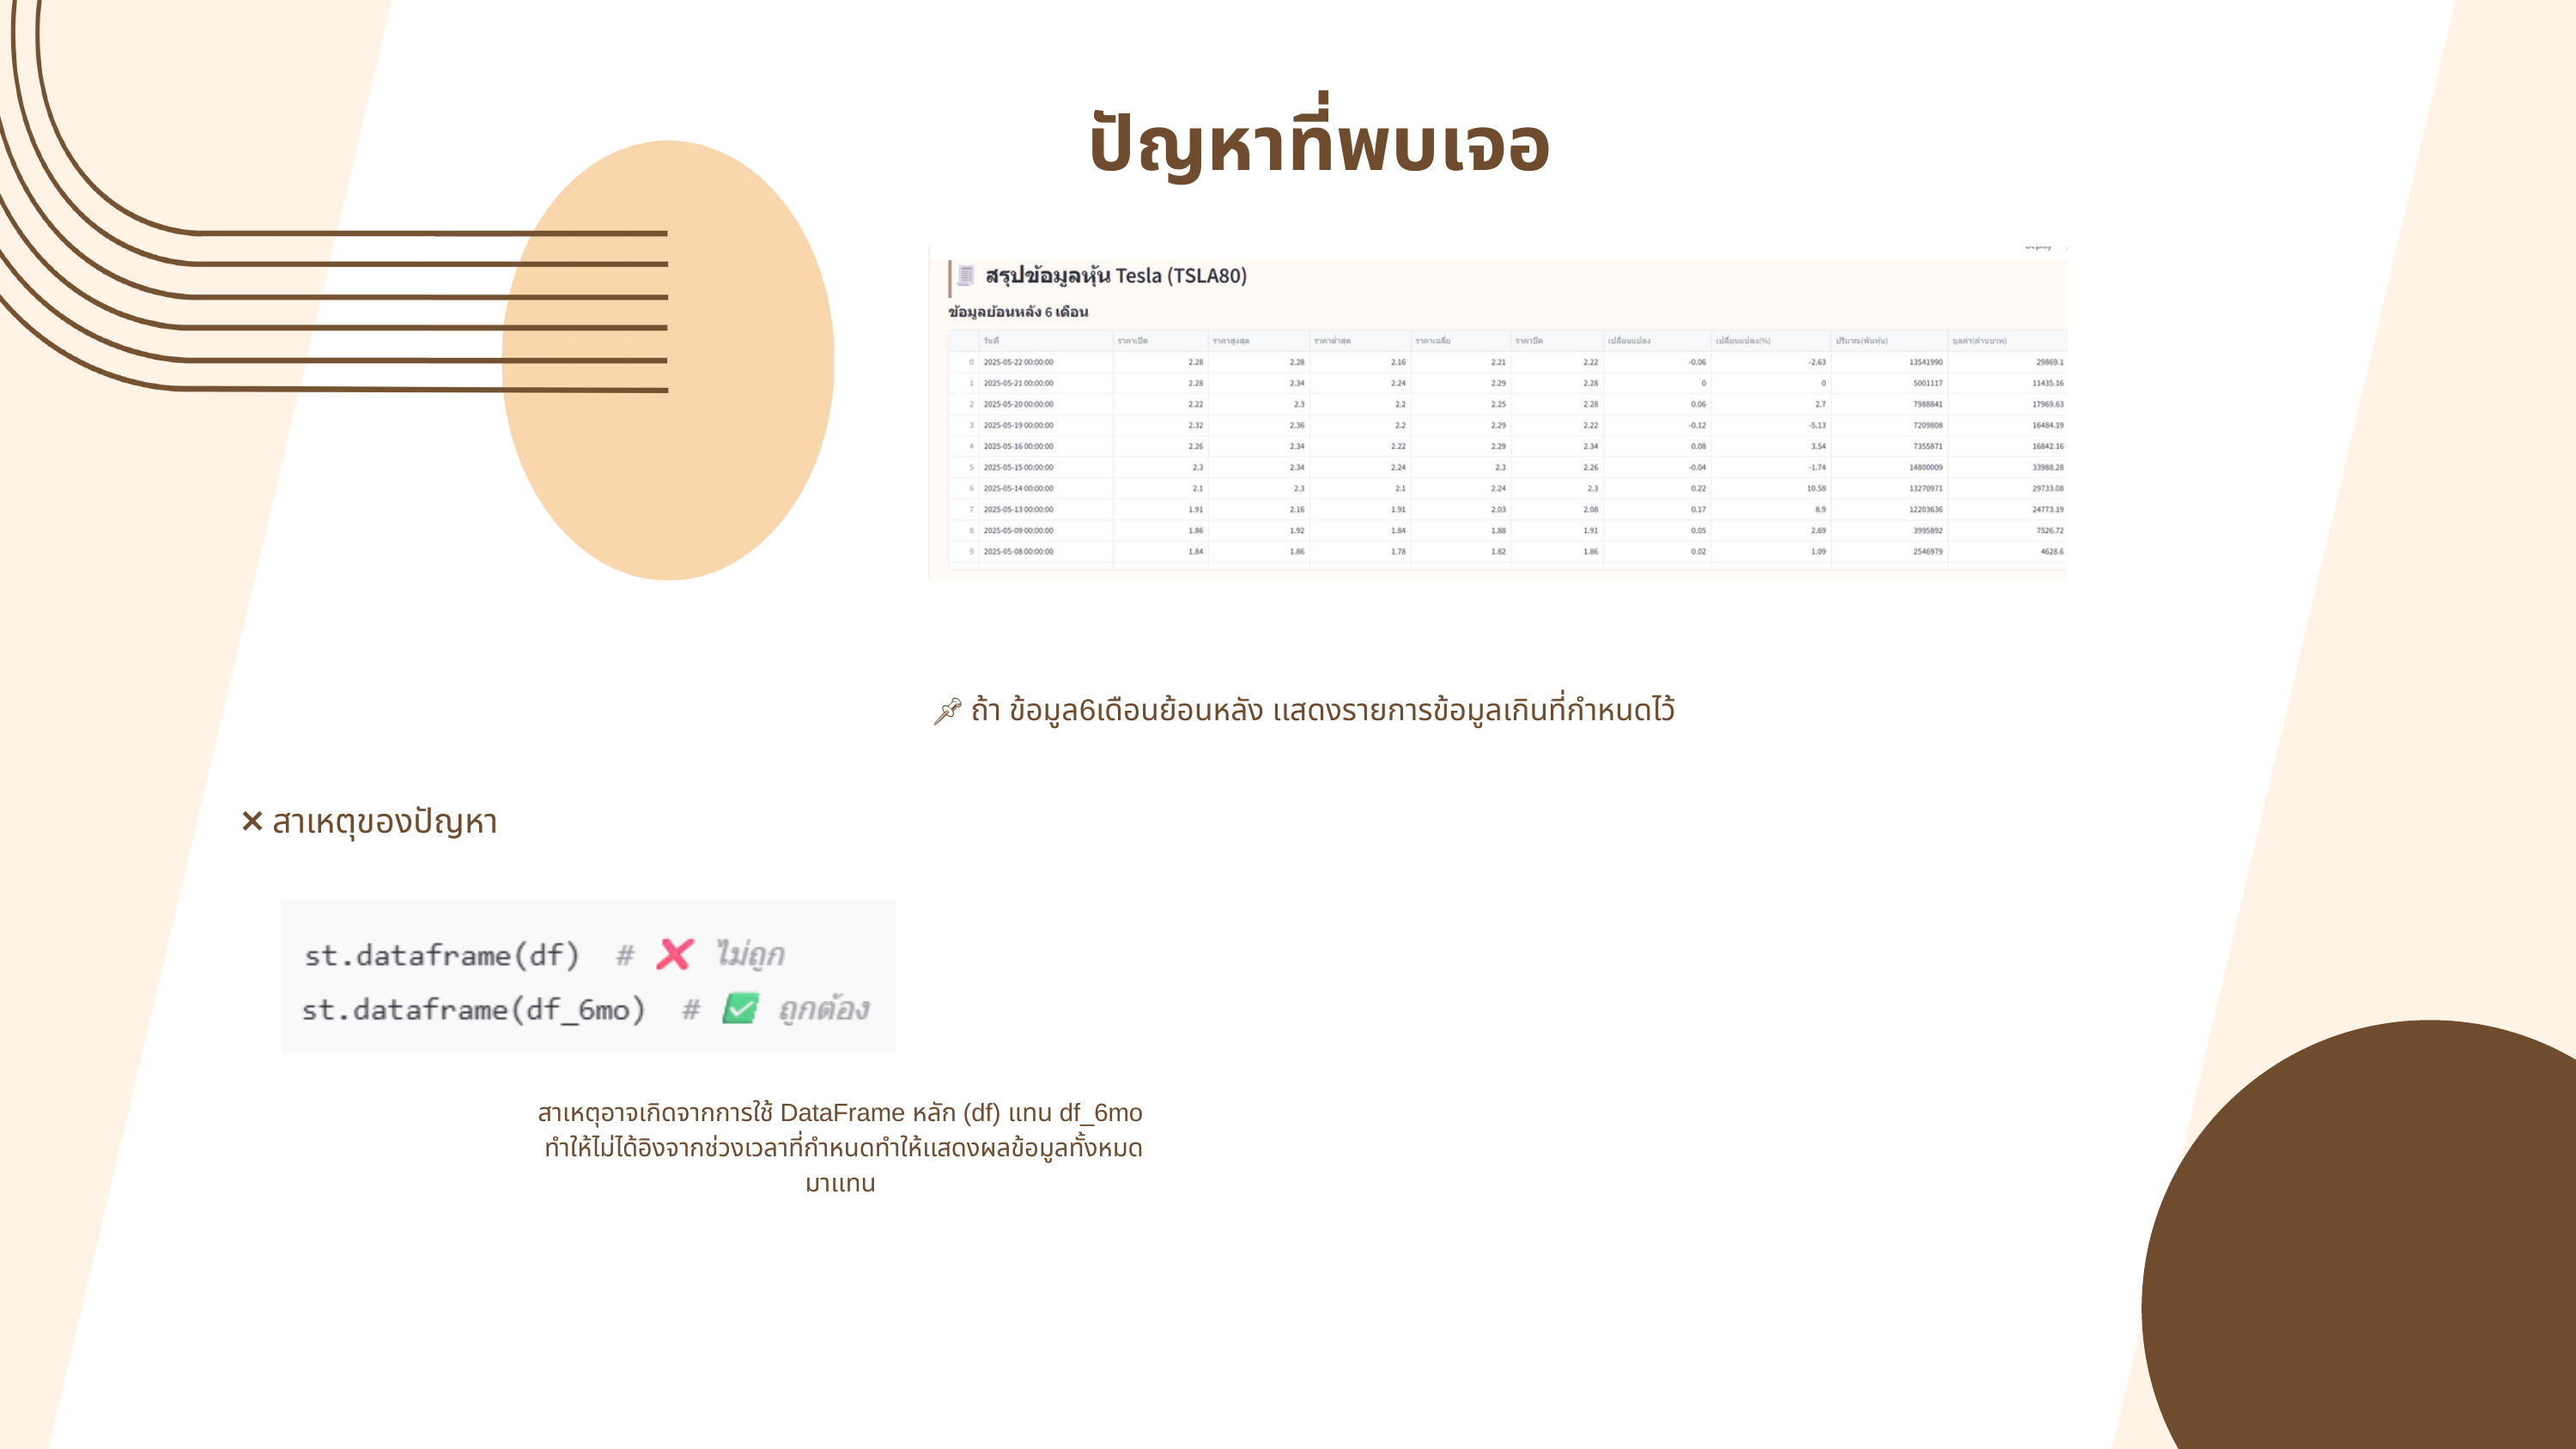

ปัญหาที่พบเจอ

📌 ถ้า ข้อมูล6เดือนย้อนหลัง เเสดงรายการข้อมูลเกินที่กำหนดไว้
❌ สาเหตุของปัญหา

สาเหตุอาจเกิดจากการใช้ DataFrame หลัก (df) แทน df_6mo  ทำให้ไม่ได้อิงจากช่วงเวลาที่กำหนดทำให้เเสดงผลข้อมูลทั้งหมดมาเเทน